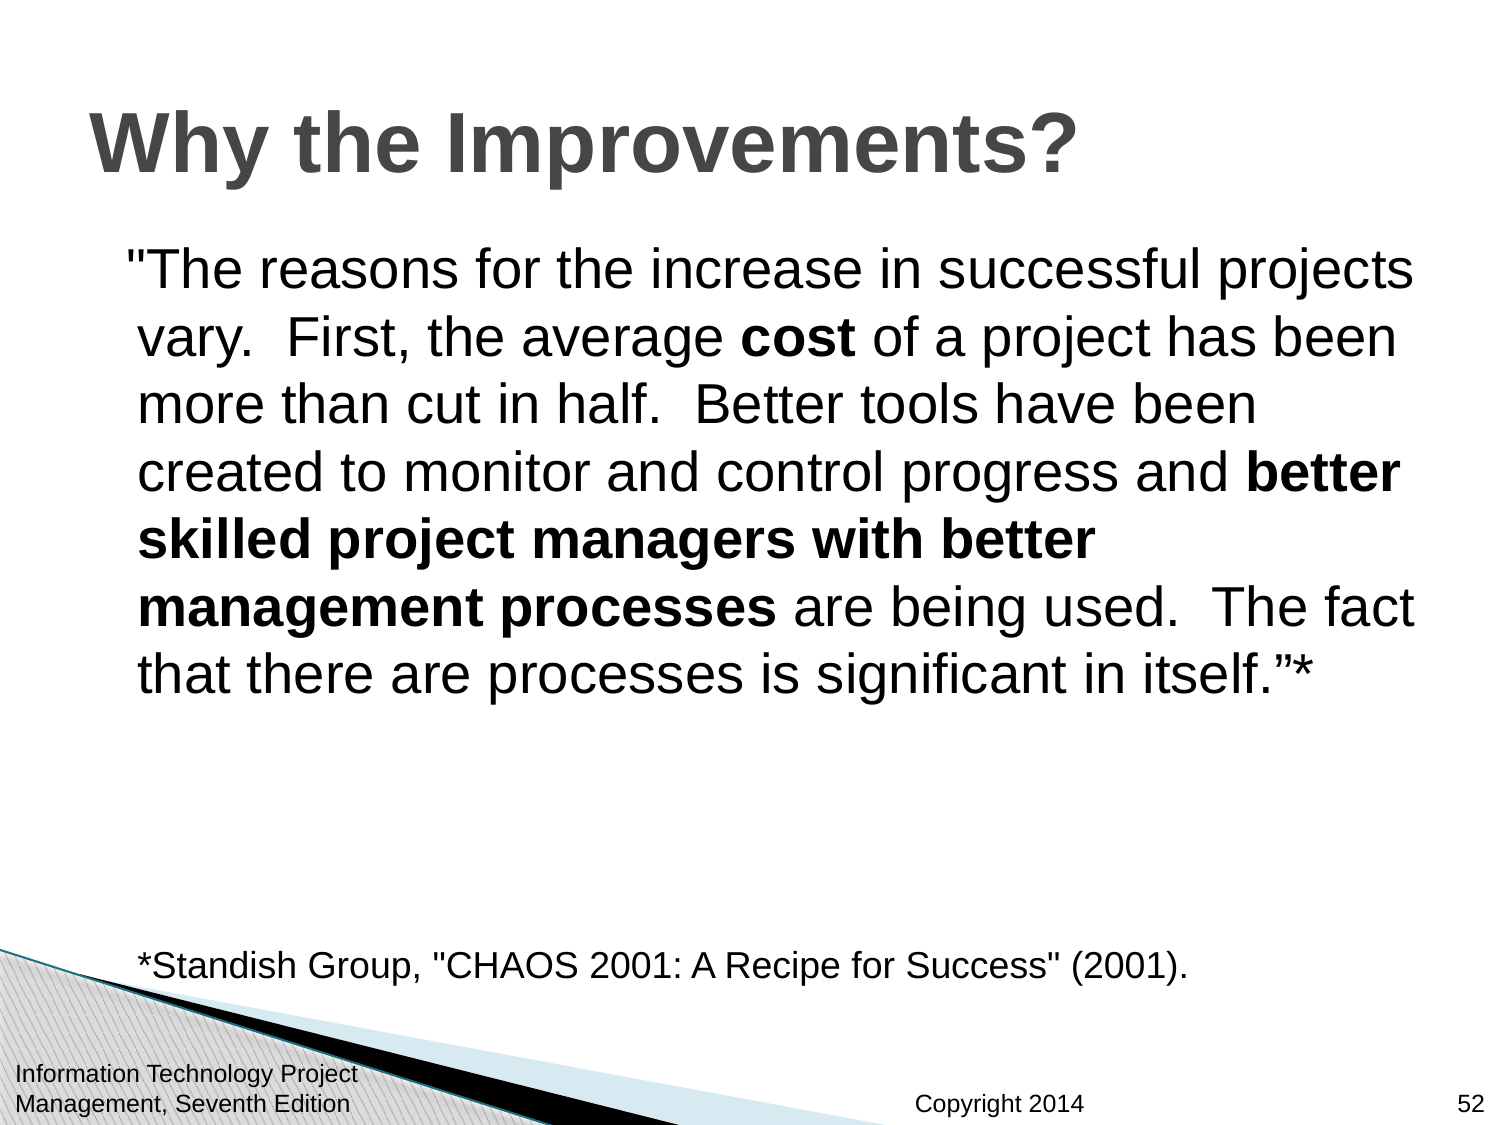

# Why the Improvements?
  "The reasons for the increase in successful projects vary.  First, the average cost of a project has been more than cut in half.  Better tools have been created to monitor and control progress and better skilled project managers with better management processes are being used.  The fact that there are processes is significant in itself.”*

    *Standish Group, "CHAOS 2001: A Recipe for Success" (2001).
Information Technology Project Management, Seventh Edition
52